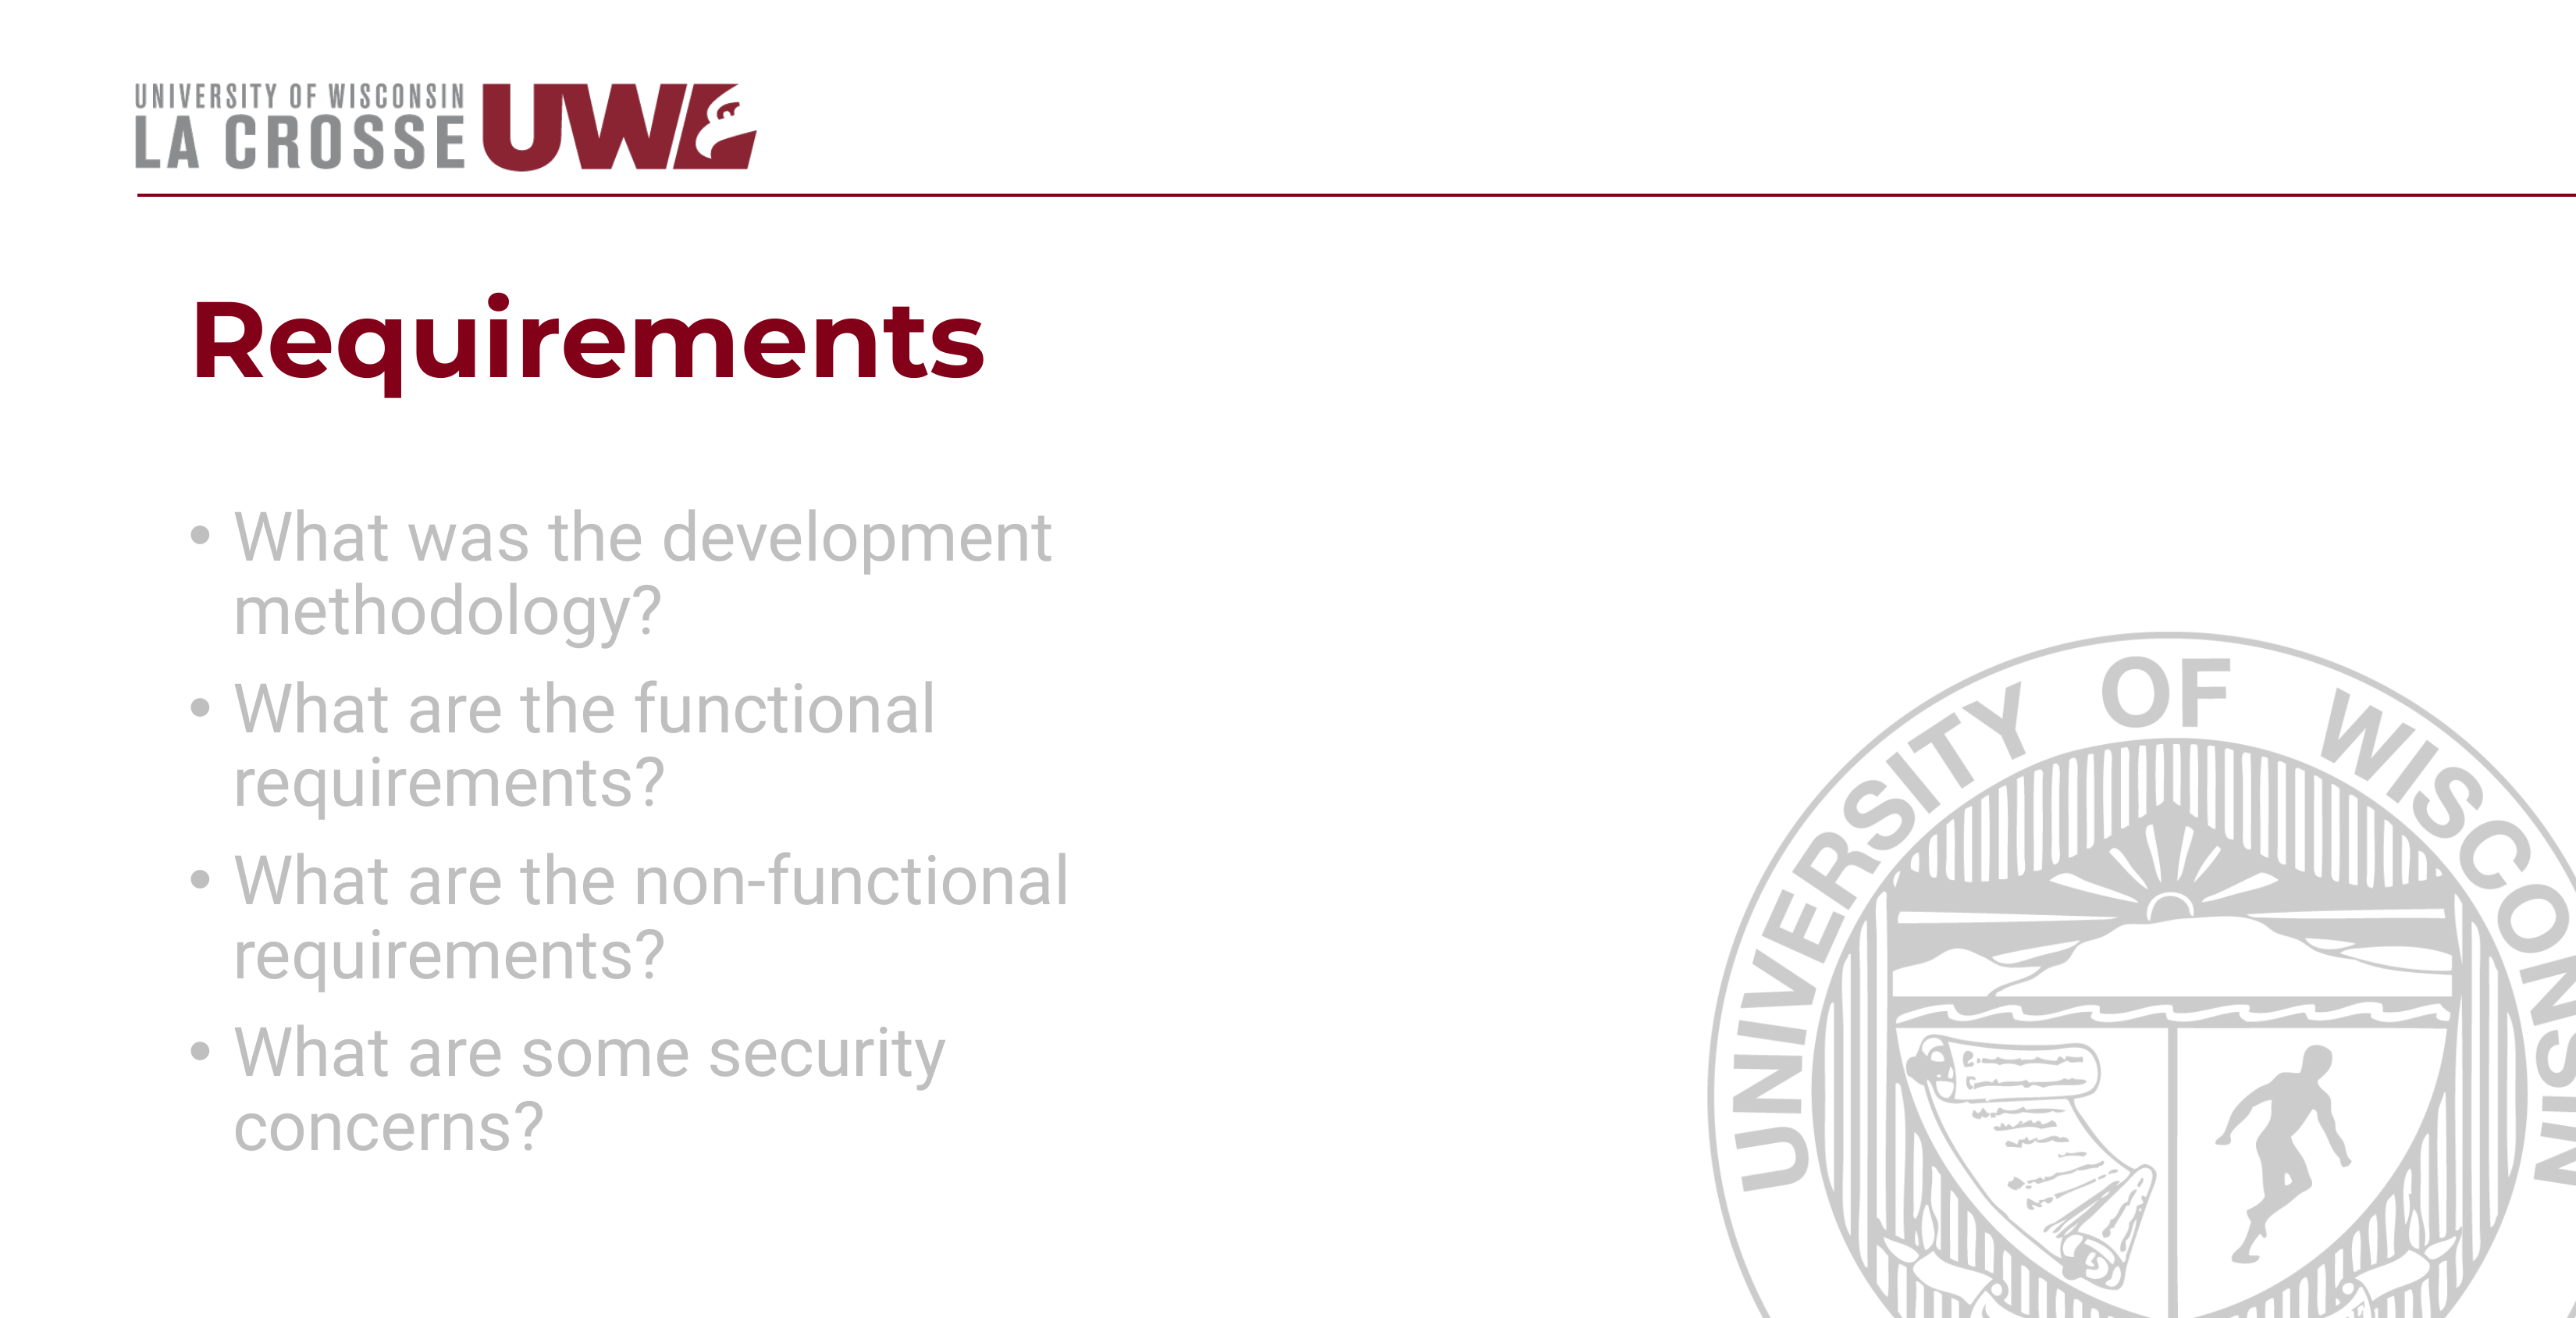

# Requirements
What was the development methodology?
What are the functional requirements?
What are the non-functional requirements?
What are some security concerns?